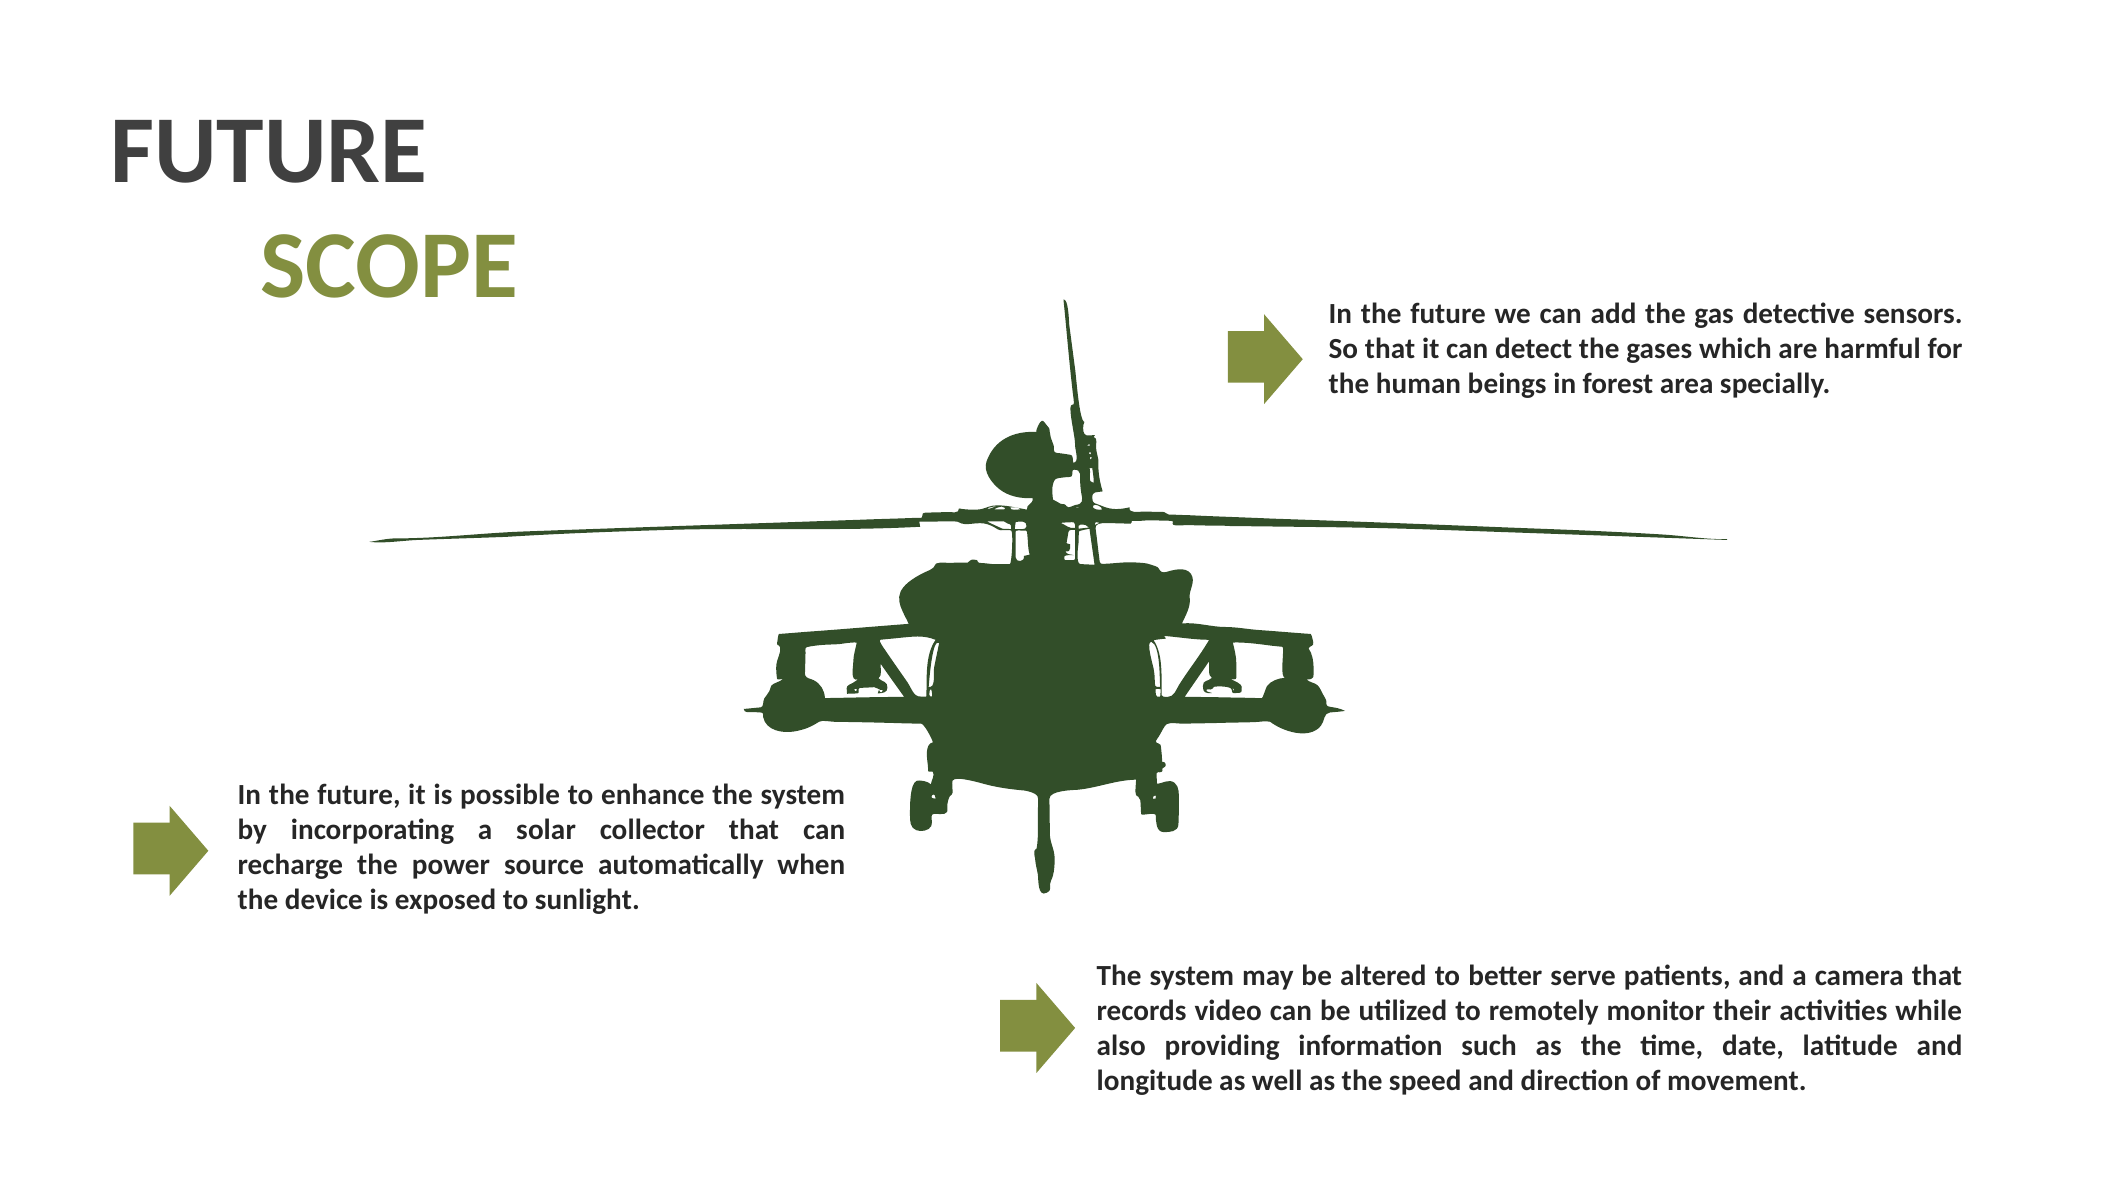

FUTURE
	SCOPE
In the future we can add the gas detective sensors. So that it can detect the gases which are harmful for the human beings in forest area specially.

In the future, it is possible to enhance the system by incorporating a solar collector that can recharge the power source automatically when the device is exposed to sunlight.

The system may be altered to better serve patients, and a camera that records video can be utilized to remotely monitor their activities while also providing information such as the time, date, latitude and longitude as well as the speed and direction of movement.